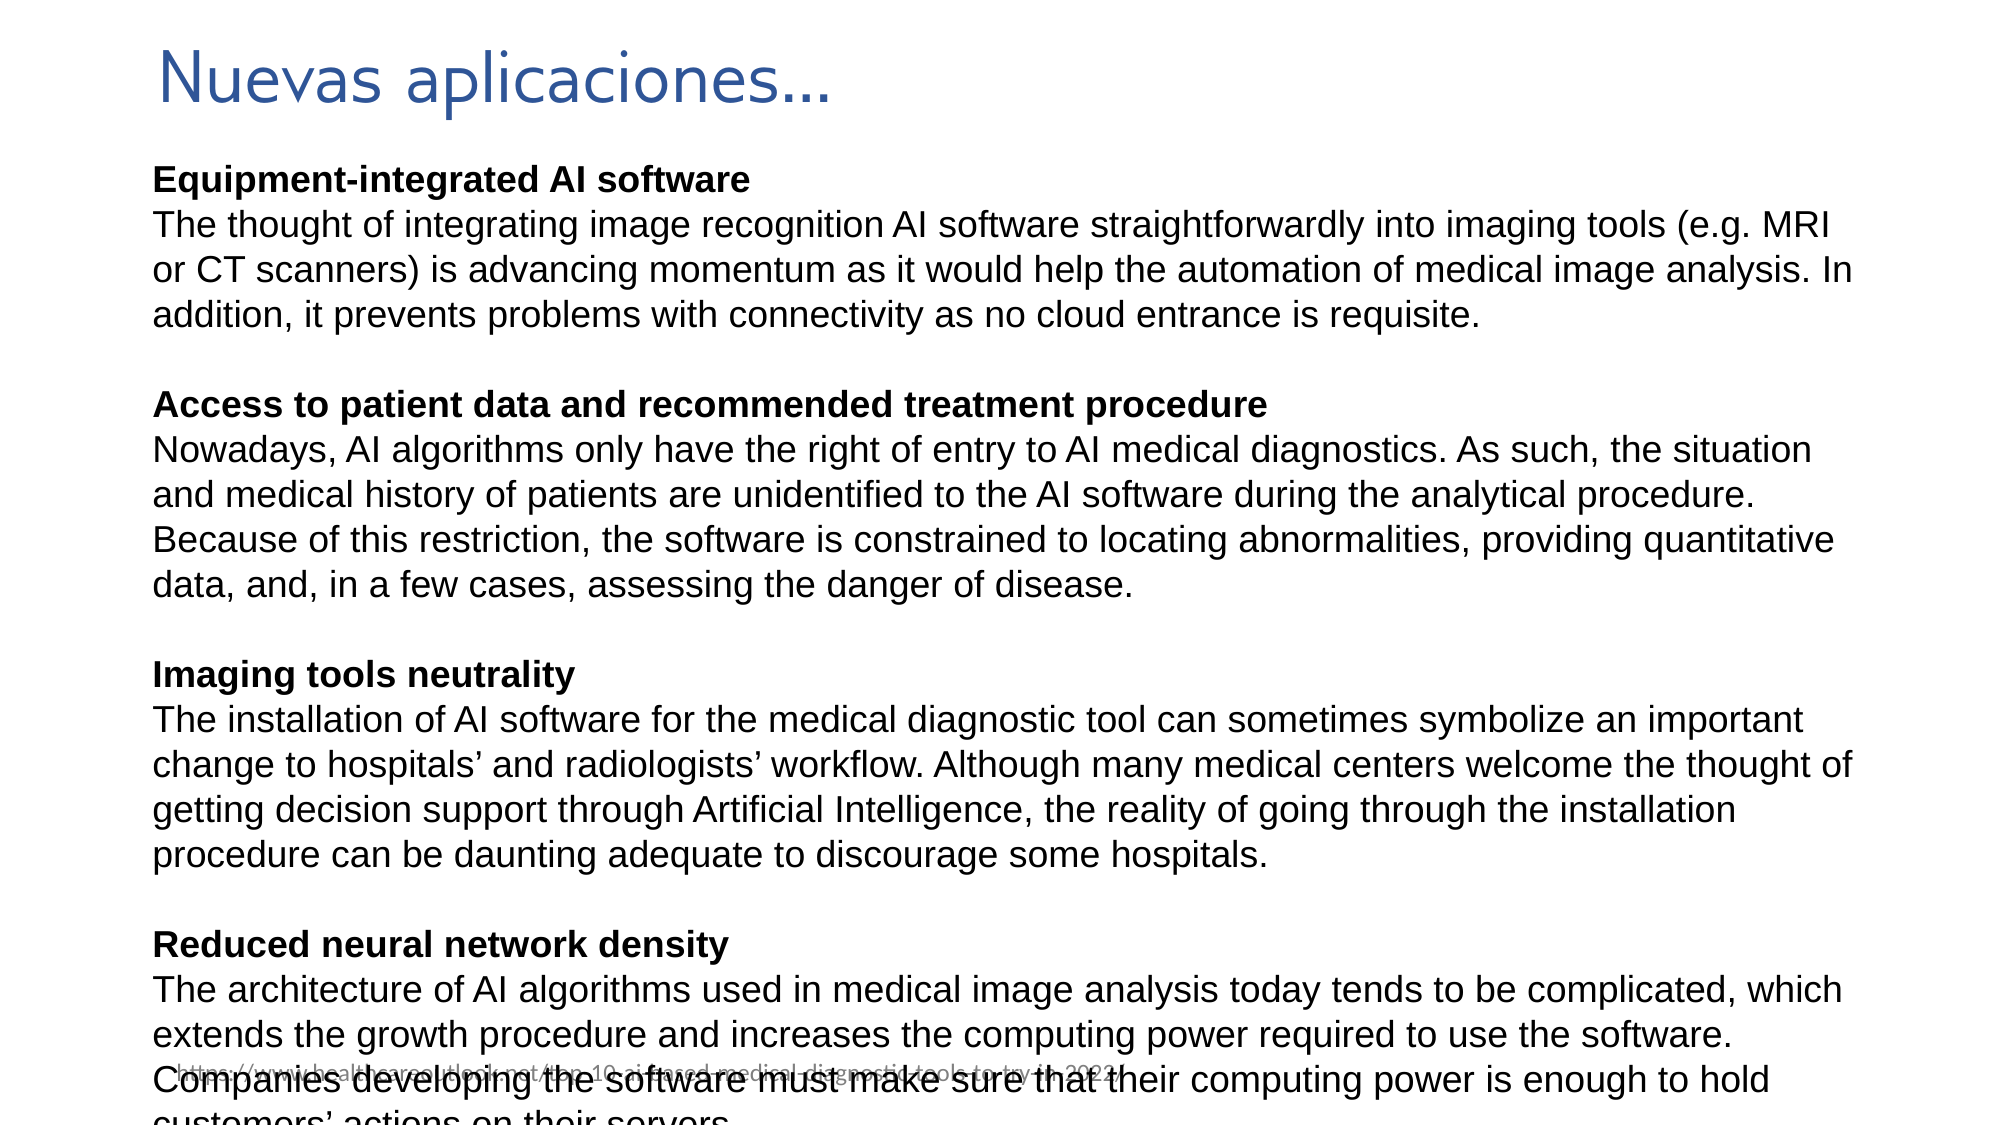

Nuevas aplicaciones…
Equipment-integrated AI software
The thought of integrating image recognition AI software straightforwardly into imaging tools (e.g. MRI or CT scanners) is advancing momentum as it would help the automation of medical image analysis. In addition, it prevents problems with connectivity as no cloud entrance is requisite.

Access to patient data and recommended treatment procedure
Nowadays, AI algorithms only have the right of entry to AI medical diagnostics. As such, the situation and medical history of patients are unidentified to the AI software during the analytical procedure. Because of this restriction, the software is constrained to locating abnormalities, providing quantitative data, and, in a few cases, assessing the danger of disease.

Imaging tools neutrality
The installation of AI software for the medical diagnostic tool can sometimes symbolize an important change to hospitals’ and radiologists’ workflow. Although many medical centers welcome the thought of getting decision support through Artificial Intelligence, the reality of going through the installation procedure can be daunting adequate to discourage some hospitals.

Reduced neural network density
The architecture of AI algorithms used in medical image analysis today tends to be complicated, which extends the growth procedure and increases the computing power required to use the software. Companies developing the software must make sure that their computing power is enough to hold customers’ actions on their servers.

All-encompassing training data
A chief technical and business benefit lies in the exhibition of achievement in dealing with a broad range of patient demographics as it widens the software’s applicability. Artificial Intelligence software must work uniformly well for males and females, and different ethnicities, for instance.

Multiple disease applications
Another significant improvement will be to apply AI algorithms to numerous diseases. At present, many AI-medical diagnostics tools can only spot a limited range of pathologies. Their value in radiology practices is hence restricted as the algorithms may overlook or misinterpret signs of disease.

Combining data sources through sensor fusion
Radiologists have a series of imaging methods at their disposal and may require utilizing more than one to spot signs of disease. For instance, X-ray and CT scanning are both used to spot respiratory diseases. X-rays are cheaper and faster, but CT scanning provides more information about lesion pathology.

Remote Patient Monitoring System
Data collected is not of much use until it is analyzed precisely. The time-lapse between data collected from patients and analysis can take time. Though, delays or errors in data study can have harsh health impacts. Remote patient monitoring solutions resolve problems by using patient monitoring systems.

Custom EHR/ EMR Solutions
EHR/EMR system development services construct robust and realistic solutions that assist in eliminating redundancy and piles of papers containing patient information. Its electronic medical record (EMR) systems assist providers to work professionally and drive improved medical, financial, and operational outcomes.

mHealth
Healthcare mobile app development is one of the most hopeful custom healthcare software development services. As virtual health is paving its way to a patient and provider’s daily process and workflows, a mhealth system platform’s development becomes necessary.

https://www.healthcareoutlook.net/top-10-ai-based-medical-diagnostic-tools-to-try-in-2022/